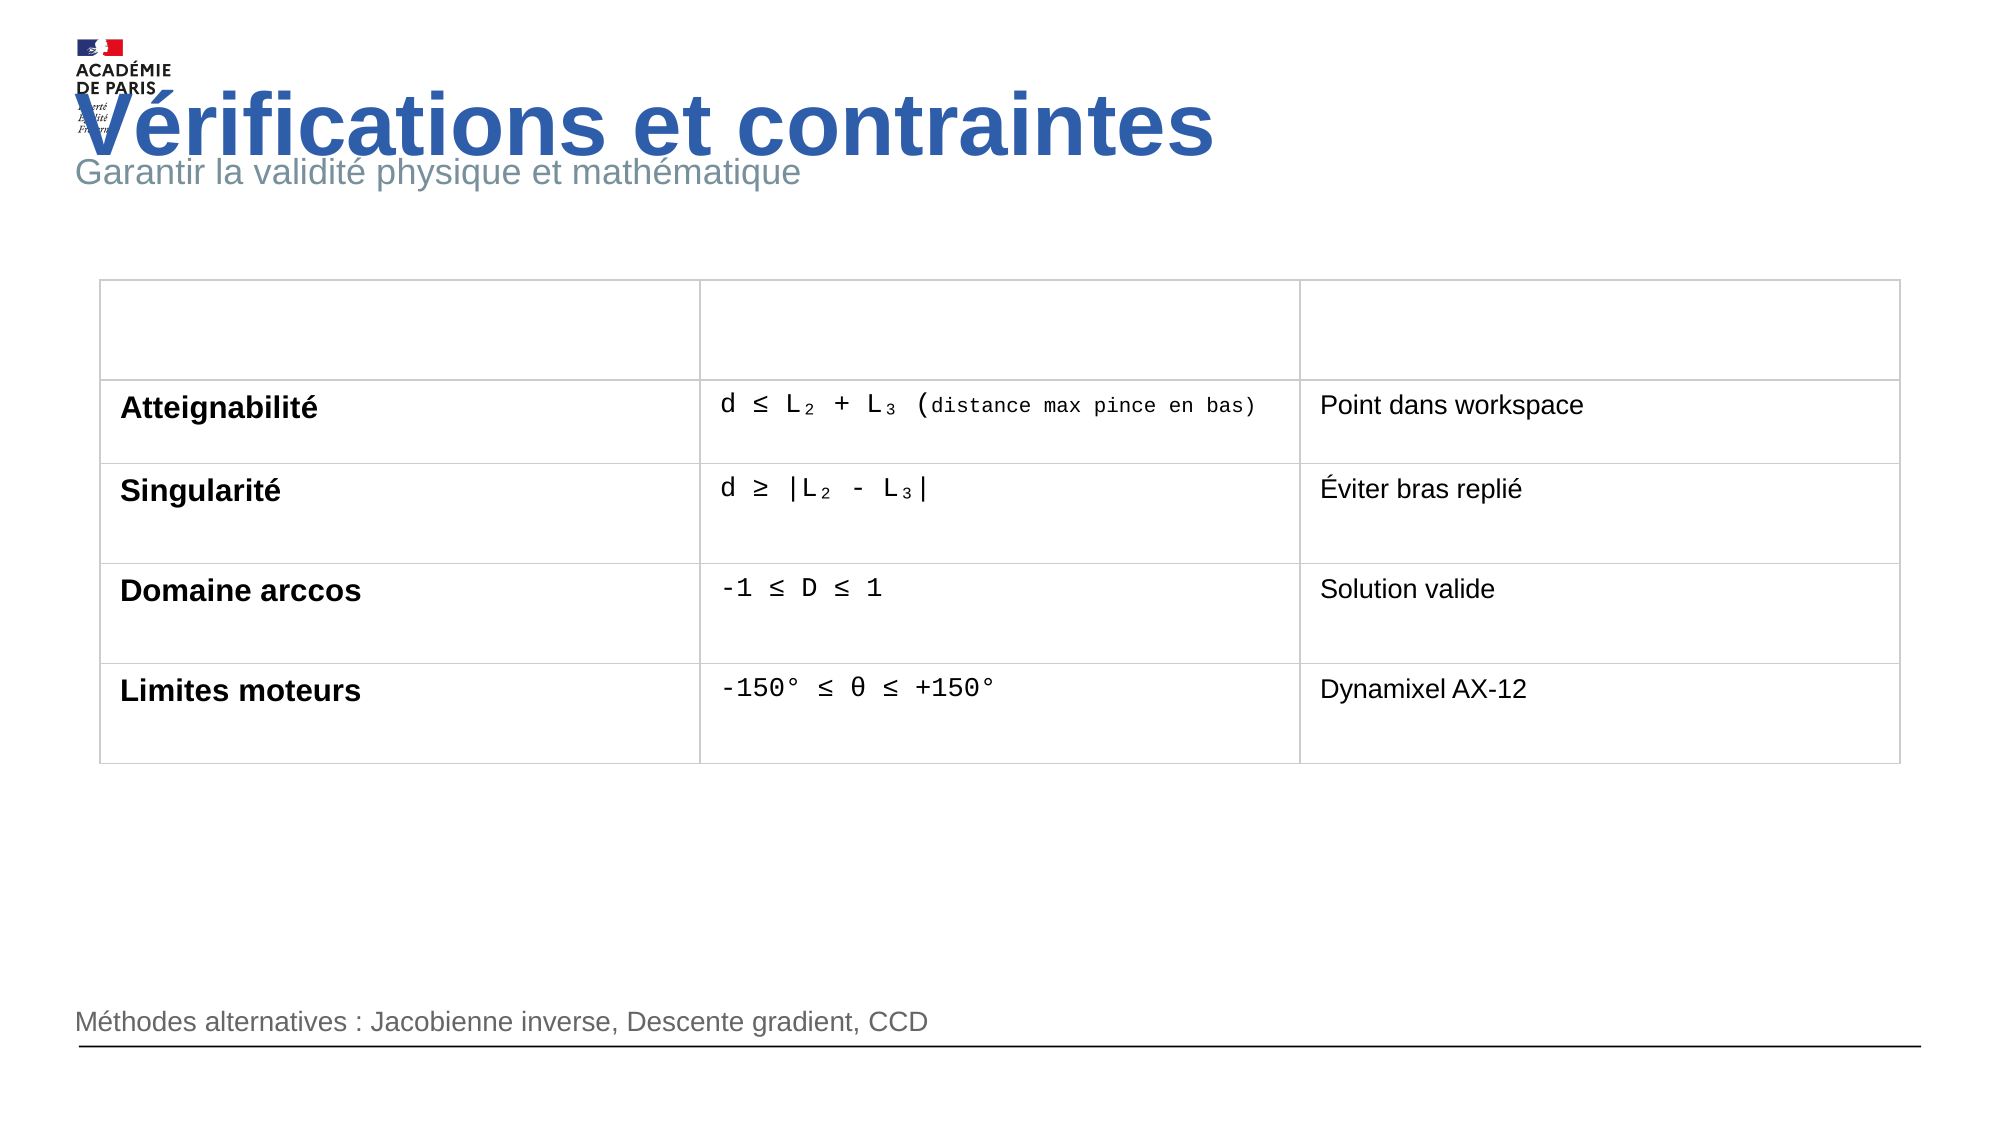

Vérifications et contraintes
Garantir la validité physique et mathématique
| Contrainte | Test | Signification |
| --- | --- | --- |
| Atteignabilité | d ≤ L₂ + L₃ (distance max pince en bas) | Point dans workspace |
| Singularité | d ≥ |L₂ - L₃| | Éviter bras replié |
| Domaine arccos | -1 ≤ D ≤ 1 | Solution valide |
| Limites moteurs | -150° ≤ θ ≤ +150° | Dynamixel AX-12 |
Méthodes alternatives : Jacobienne inverse, Descente gradient, CCD